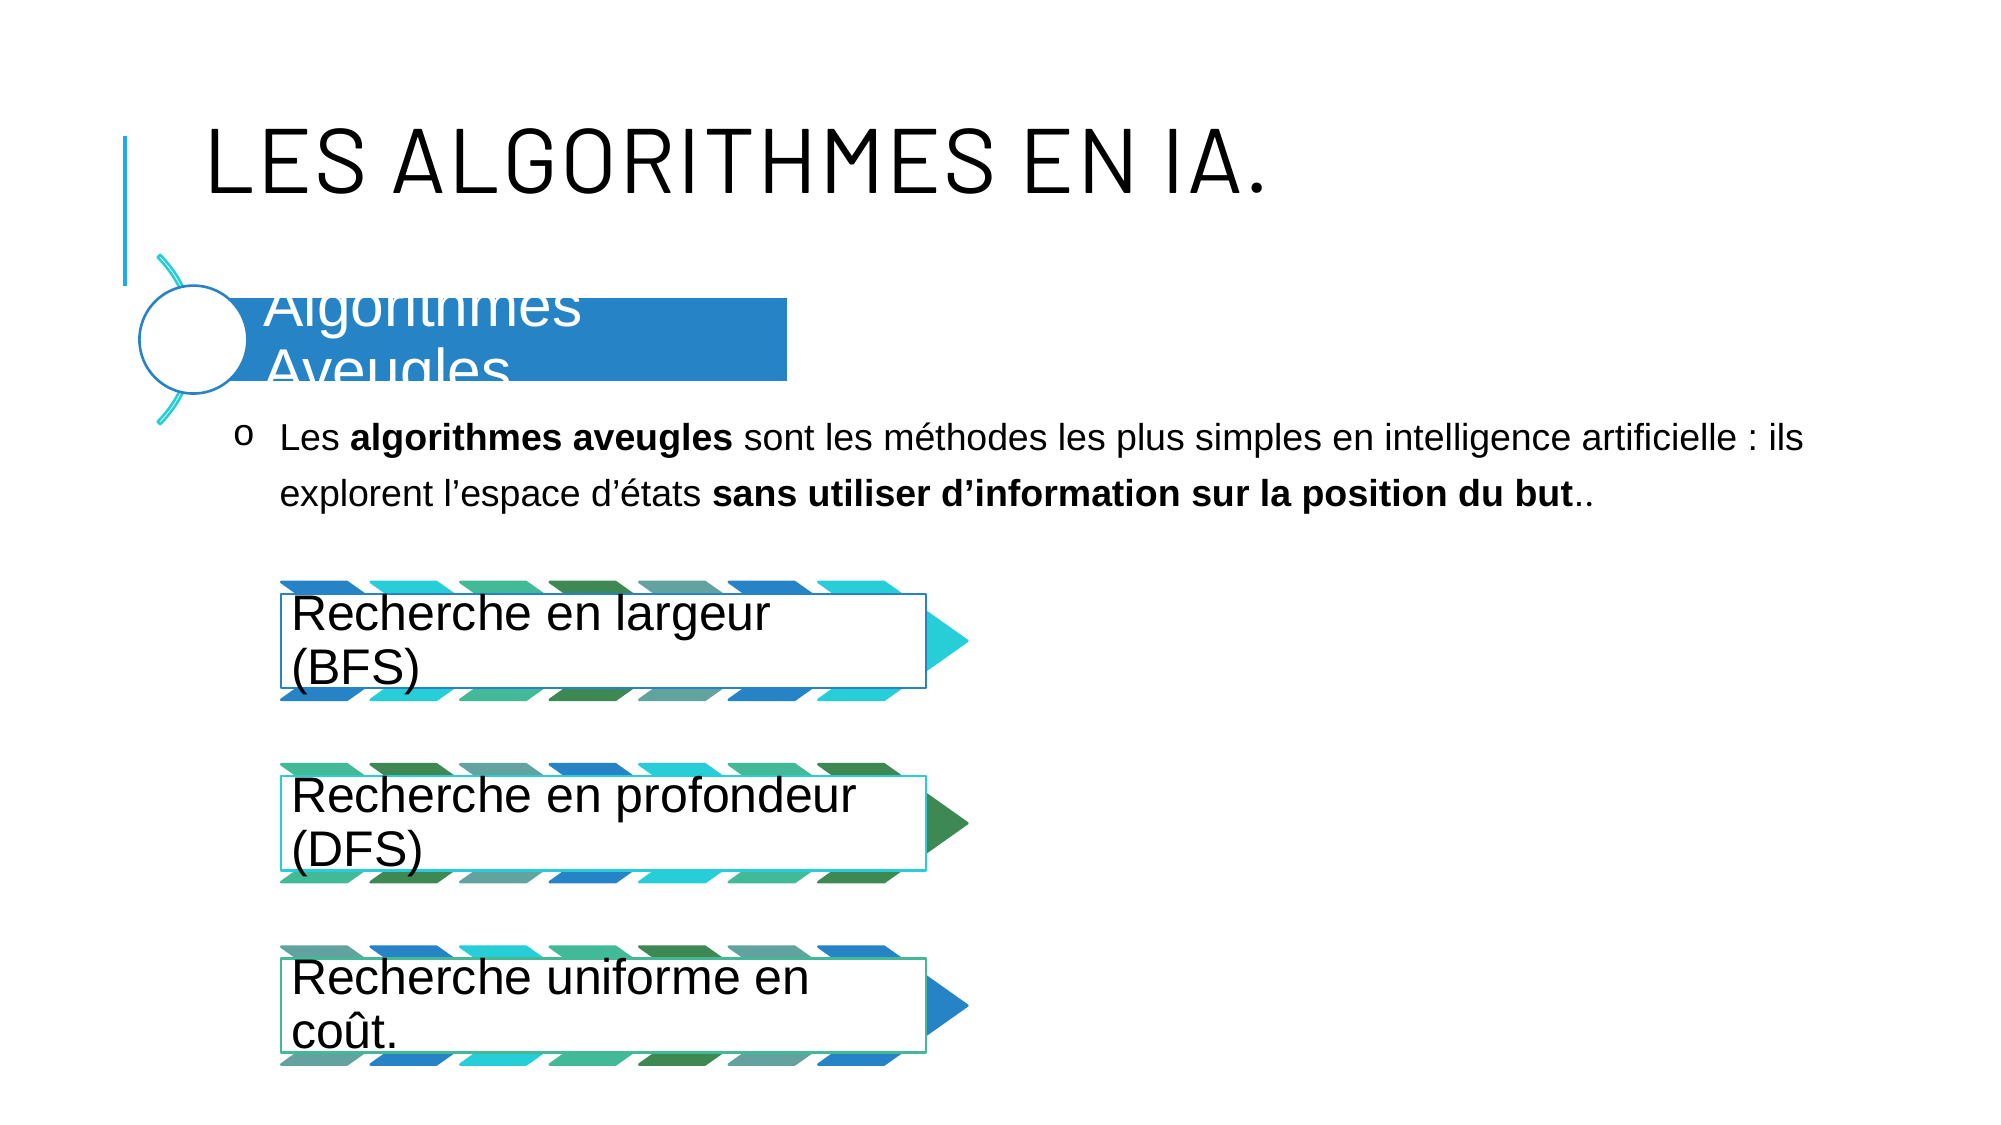

# les algorithmes en ia.
Algorithmes Aveugles
Les algorithmes aveugles sont les méthodes les plus simples en intelligence artificielle : ils explorent l’espace d’états sans utiliser d’information sur la position du but..

Recherche en largeur (BFS)

Recherche en profondeur (DFS)

Recherche uniforme en coût.